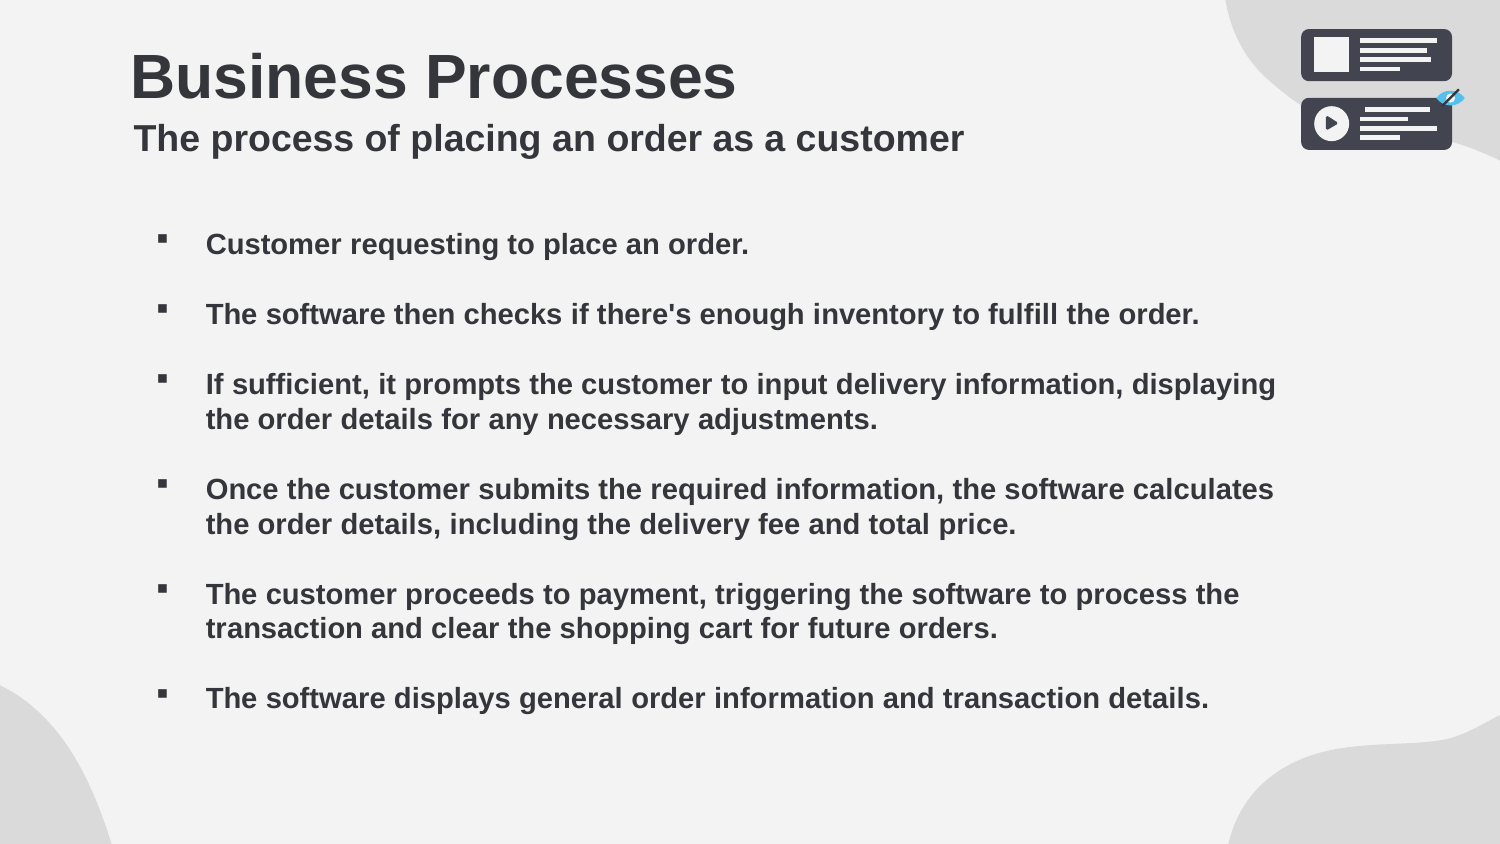

# Business Processes
The process of placing an order as a customer
Customer requesting to place an order.

The software then checks if there's enough inventory to fulfill the order.

If sufficient, it prompts the customer to input delivery information, displaying the order details for any necessary adjustments.

Once the customer submits the required information, the software calculates the order details, including the delivery fee and total price.

The customer proceeds to payment, triggering the software to process the transaction and clear the shopping cart for future orders.

The software displays general order information and transaction details.